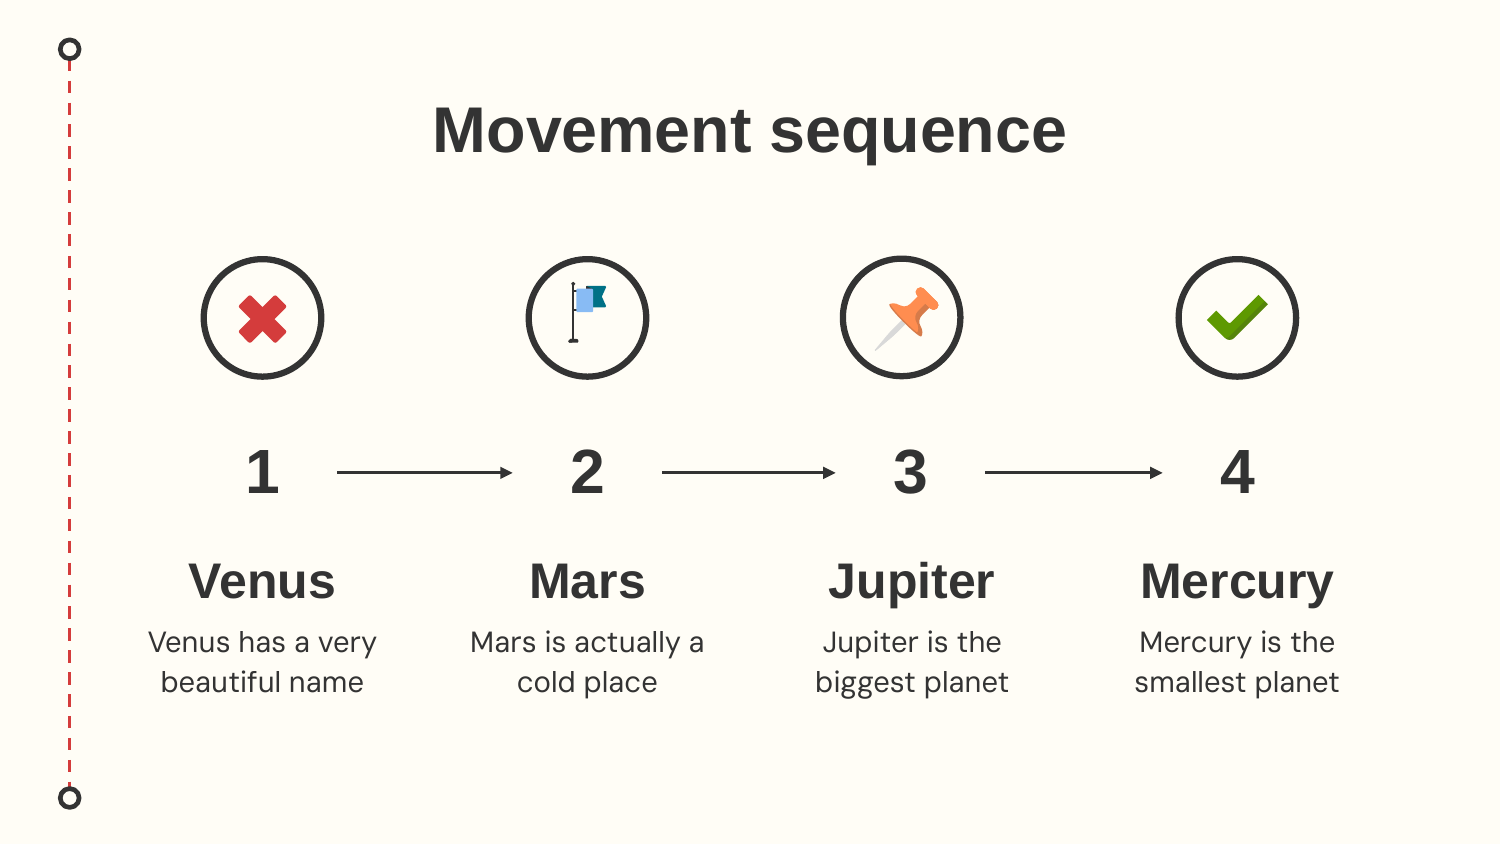

# Movement sequence

1
2
3
4
Venus
Mars
Jupiter
Mercury
Venus has a very beautiful name
Mars is actually a cold place
Jupiter is the biggest planet
Mercury is the smallest planet